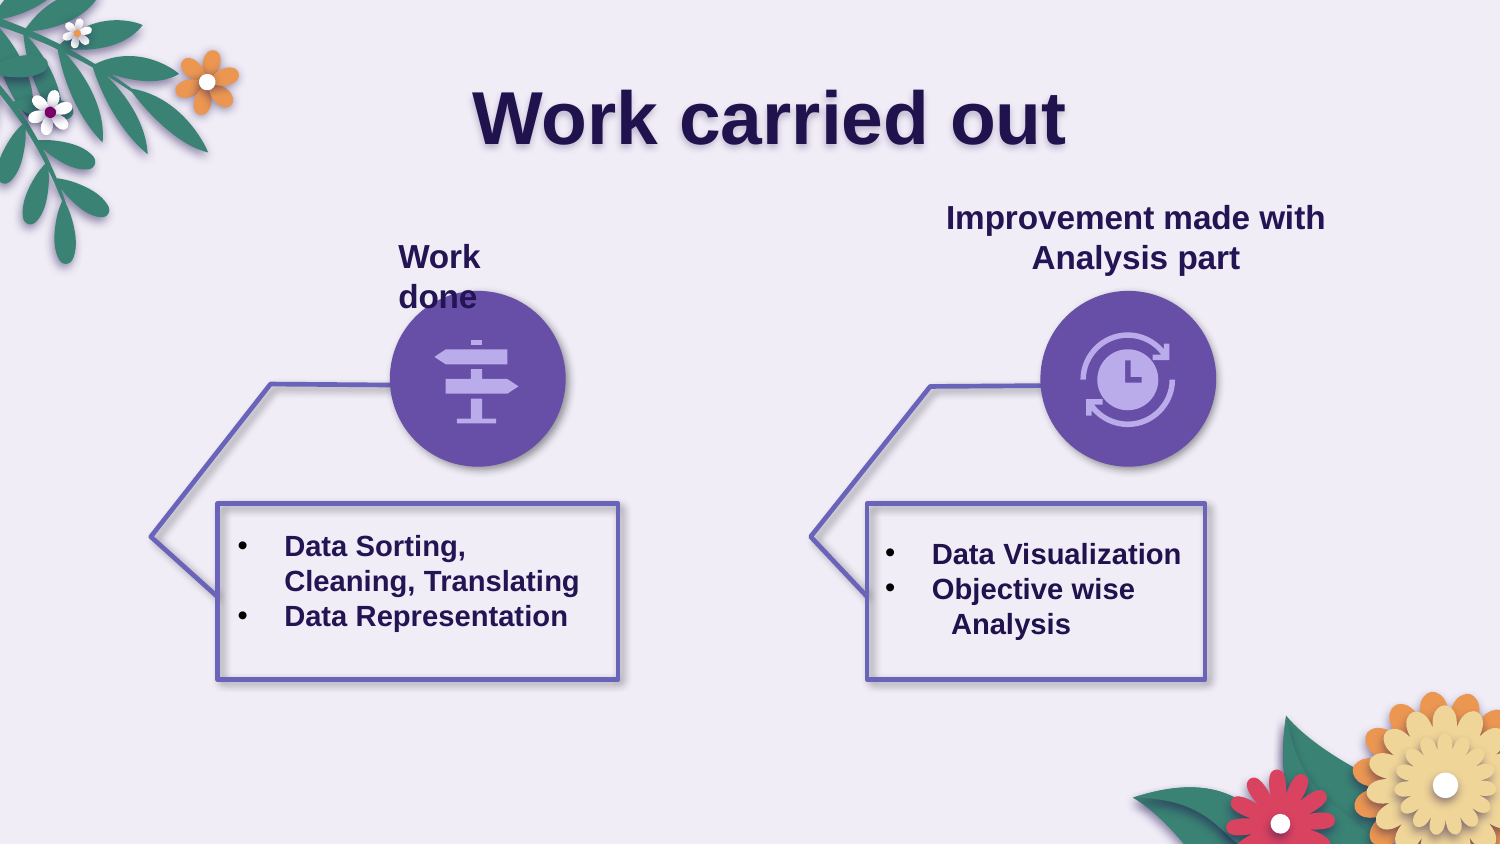

# Work carried out

Improvement made with Analysis part
Work done

Data Sorting, Cleaning, Translating
Data Representation

Data Visualization
Objective wise
        Analysis